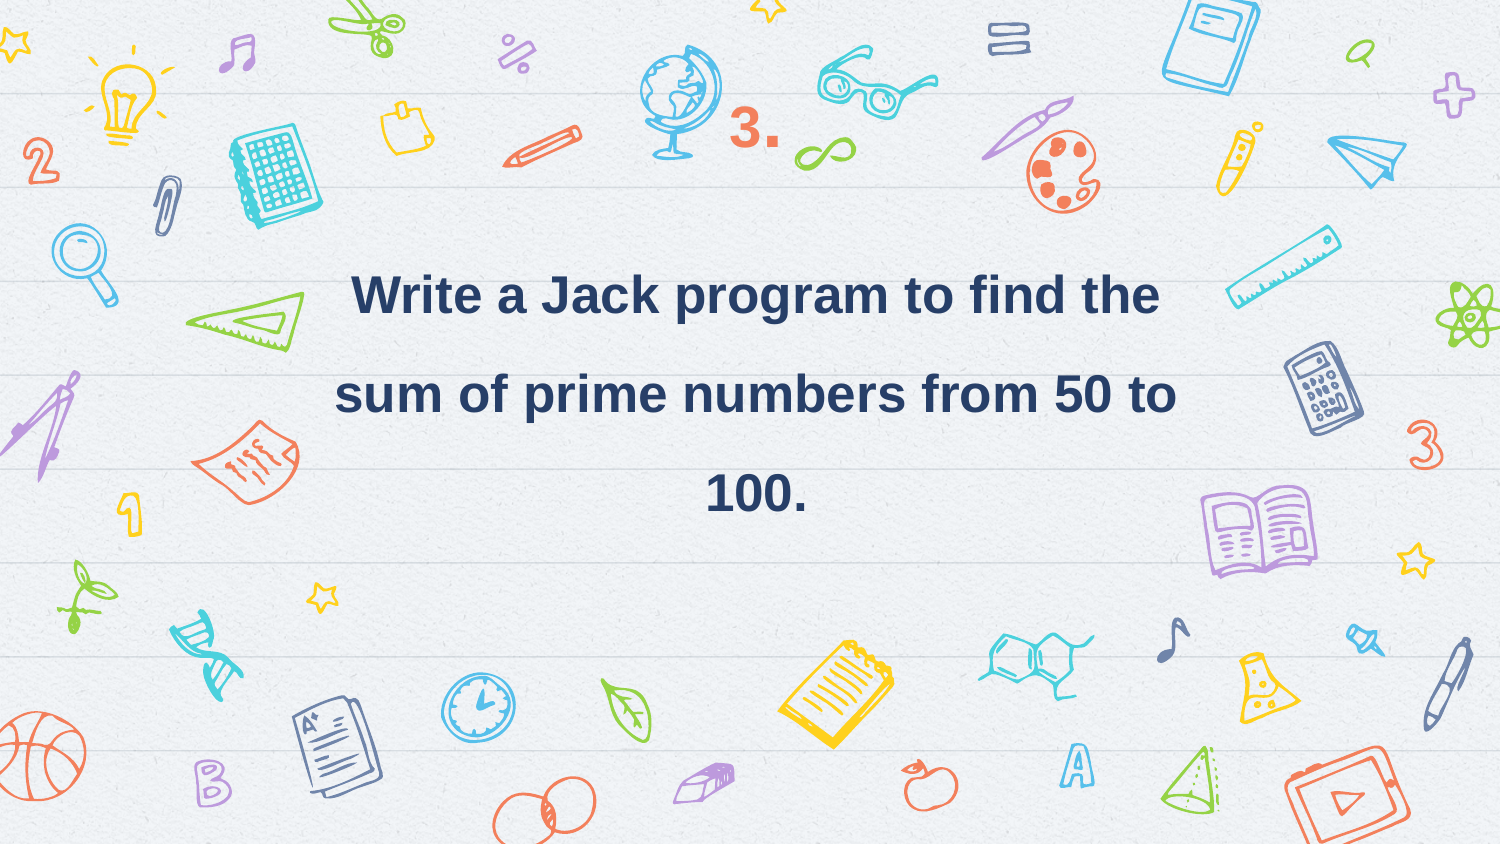

# 3. Write a Jack program to find the sum of prime numbers from 50 to 100.